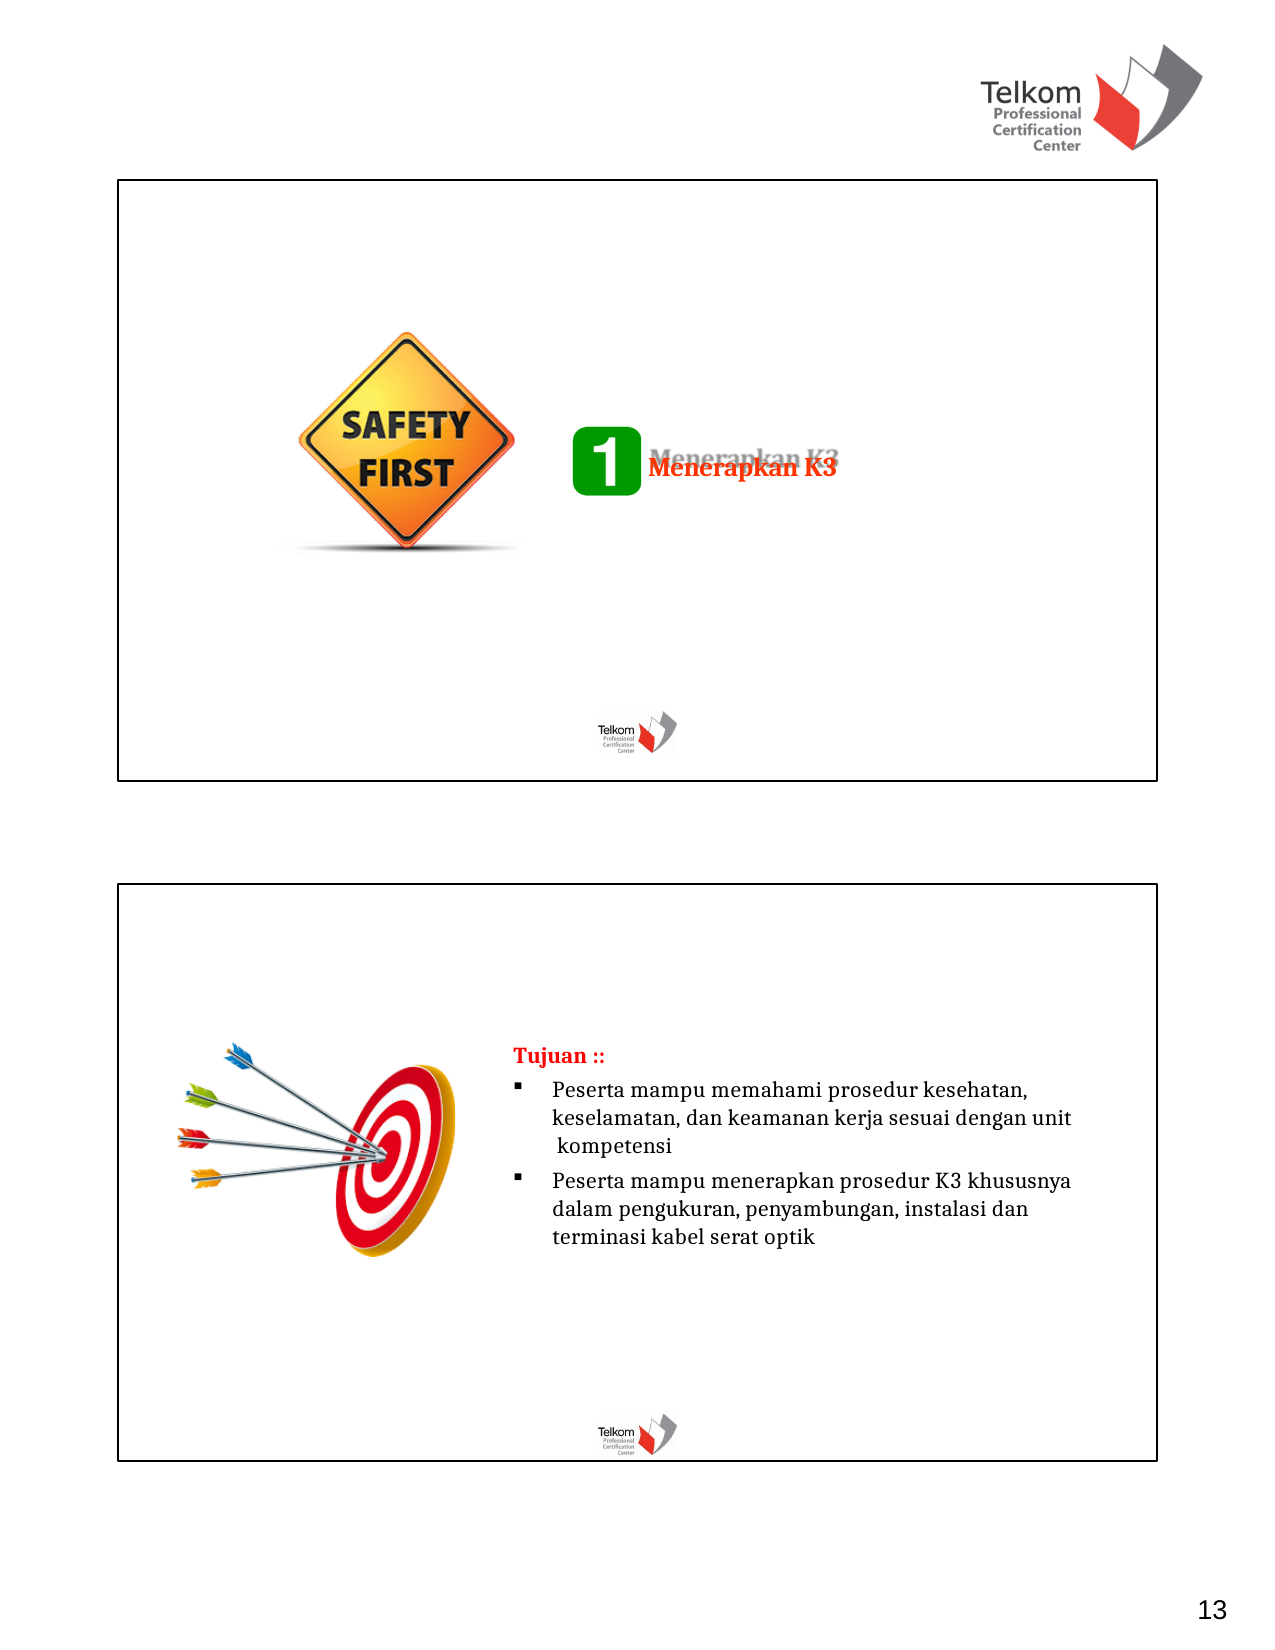

Menerapkan K3

Tujuan ::
Peserta mampu memahami prosedur kesehatan,  keselamatan, dan keamanan kerja sesuai dengan unit  kompetensi
Peserta mampu menerapkan prosedur K3 khususnya  dalam pengukuran, penyambungan, instalasi dan  terminasi kabel serat optik

13